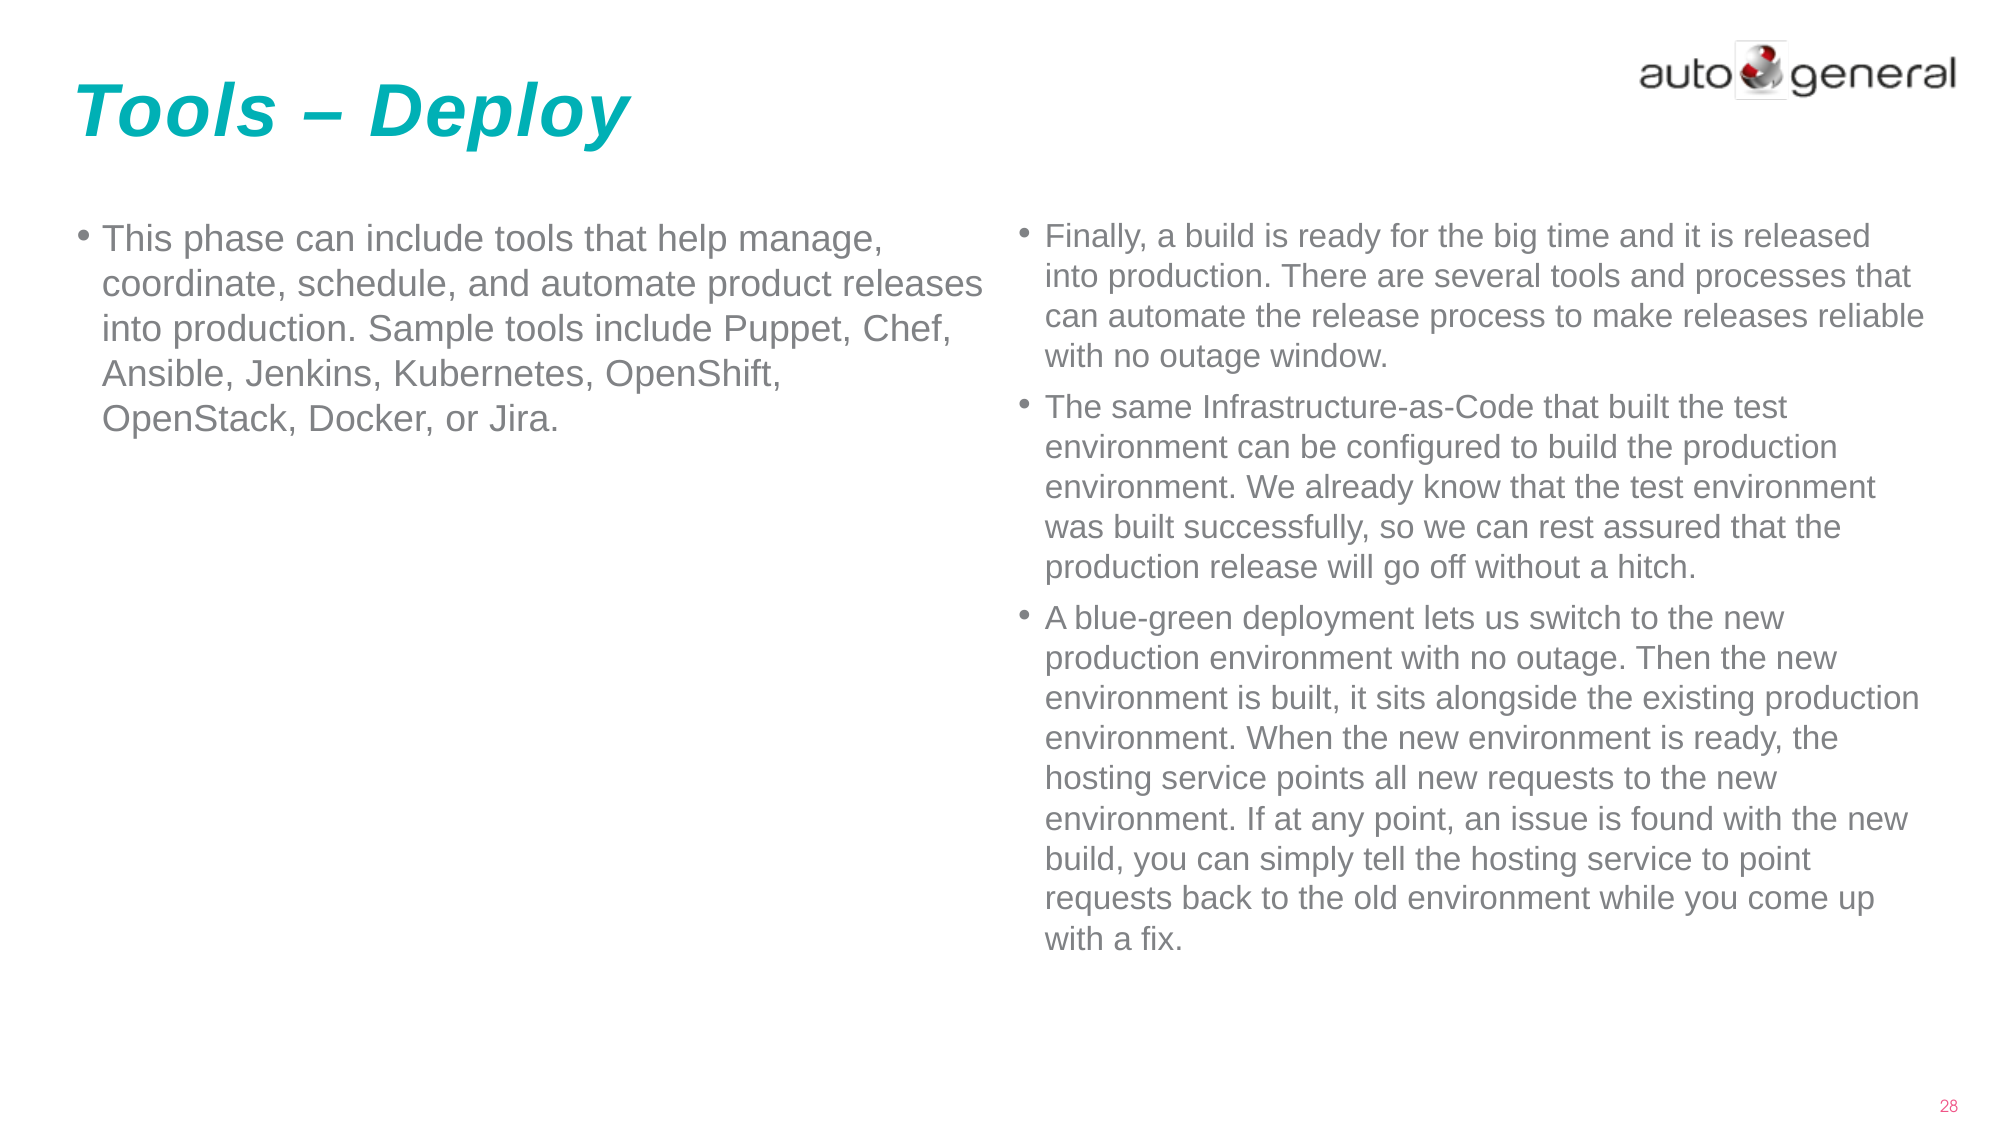

# Tools – Deploy
This phase can include tools that help manage, coordinate, schedule, and automate product releases into production. Sample tools include Puppet, Chef, Ansible, Jenkins, Kubernetes, OpenShift, OpenStack, Docker, or Jira.

Finally, a build is ready for the big time and it is released into production. There are several tools and processes that can automate the release process to make releases reliable with no outage window.
The same Infrastructure-as-Code that built the test environment can be configured to build the production environment. We already know that the test environment was built successfully, so we can rest assured that the production release will go off without a hitch.
A blue-green deployment lets us switch to the new production environment with no outage. Then the new environment is built, it sits alongside the existing production environment. When the new environment is ready, the hosting service points all new requests to the new environment. If at any point, an issue is found with the new build, you can simply tell the hosting service to point requests back to the old environment while you come up with a fix.